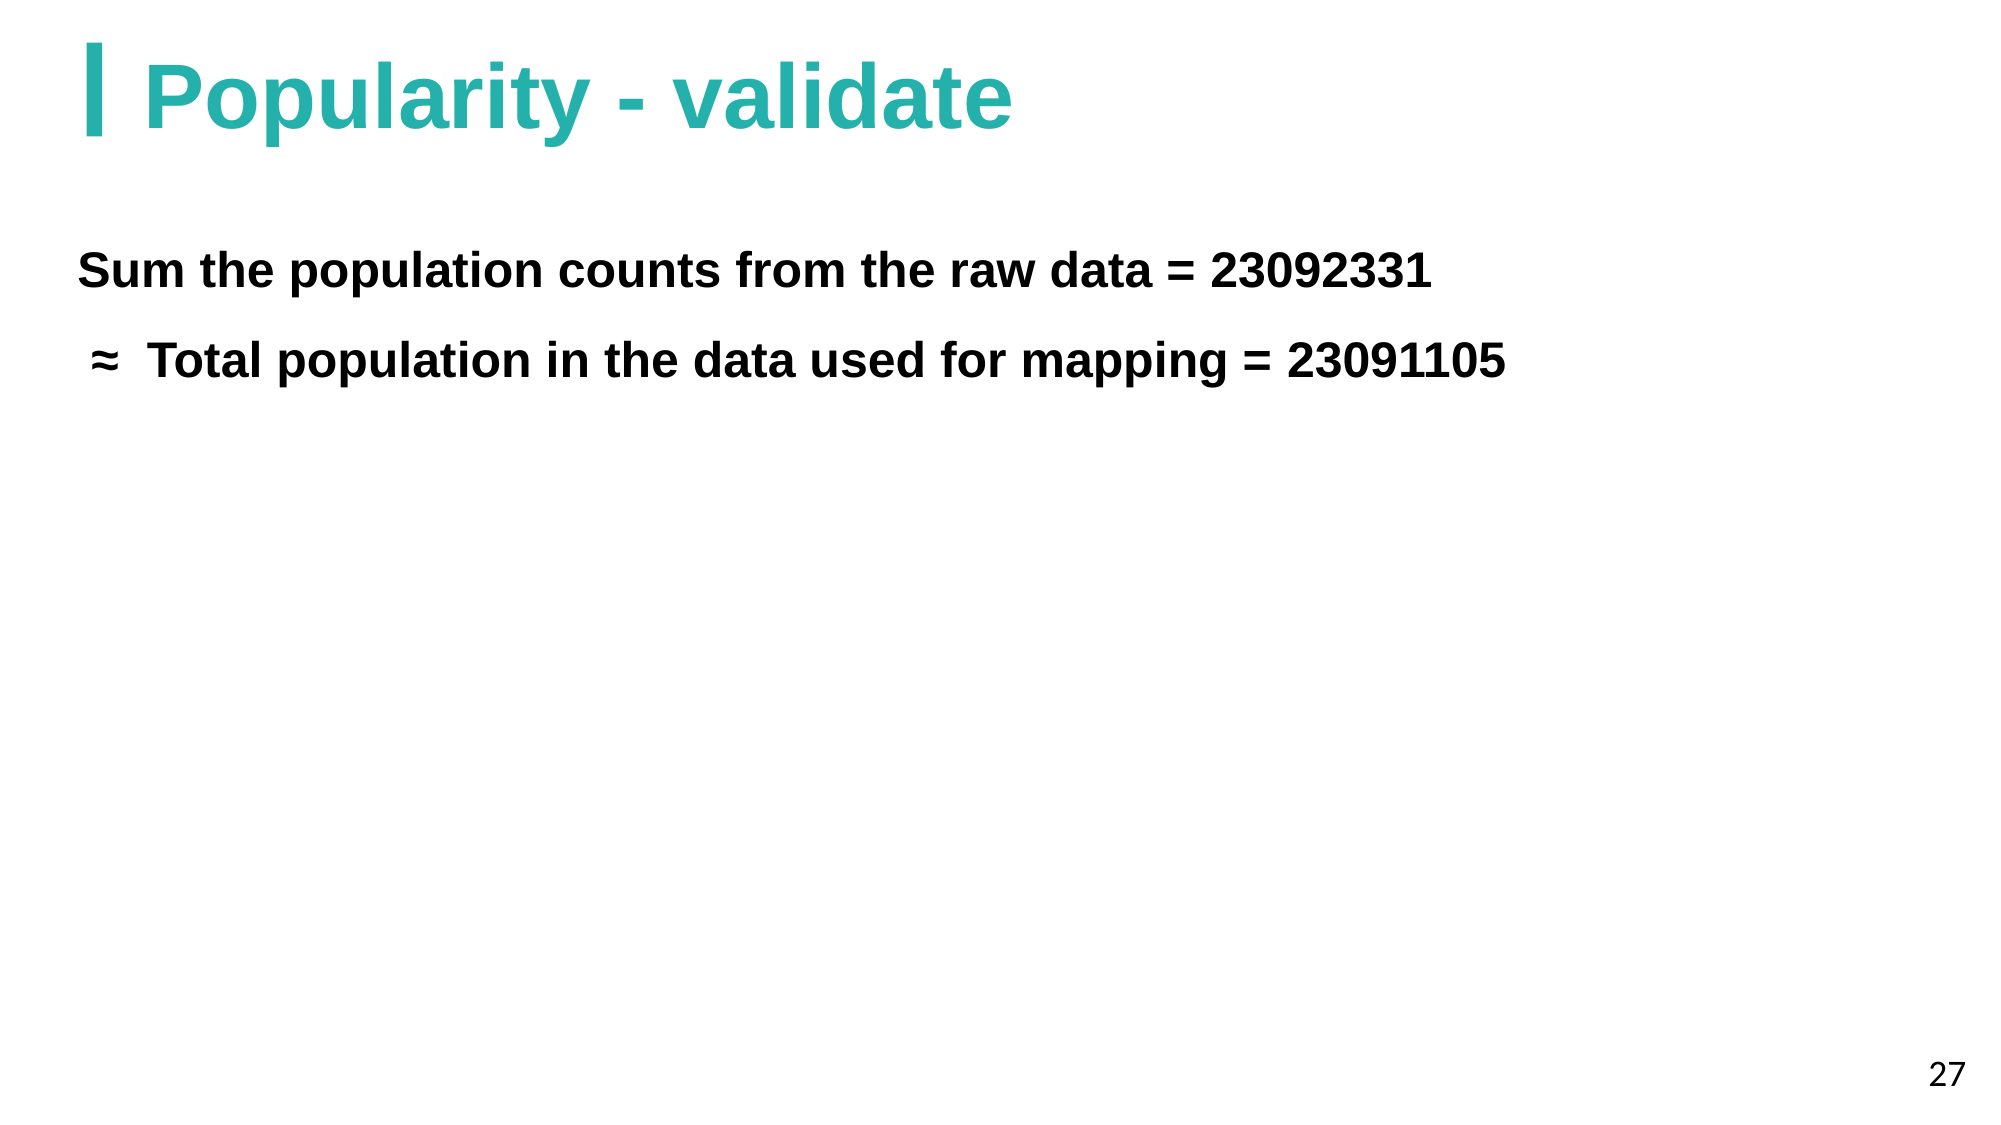

# Popularity - validate
Sum the population counts from the raw data = 23092331
 ≈  Total population in the data used for mapping = 23091105

27